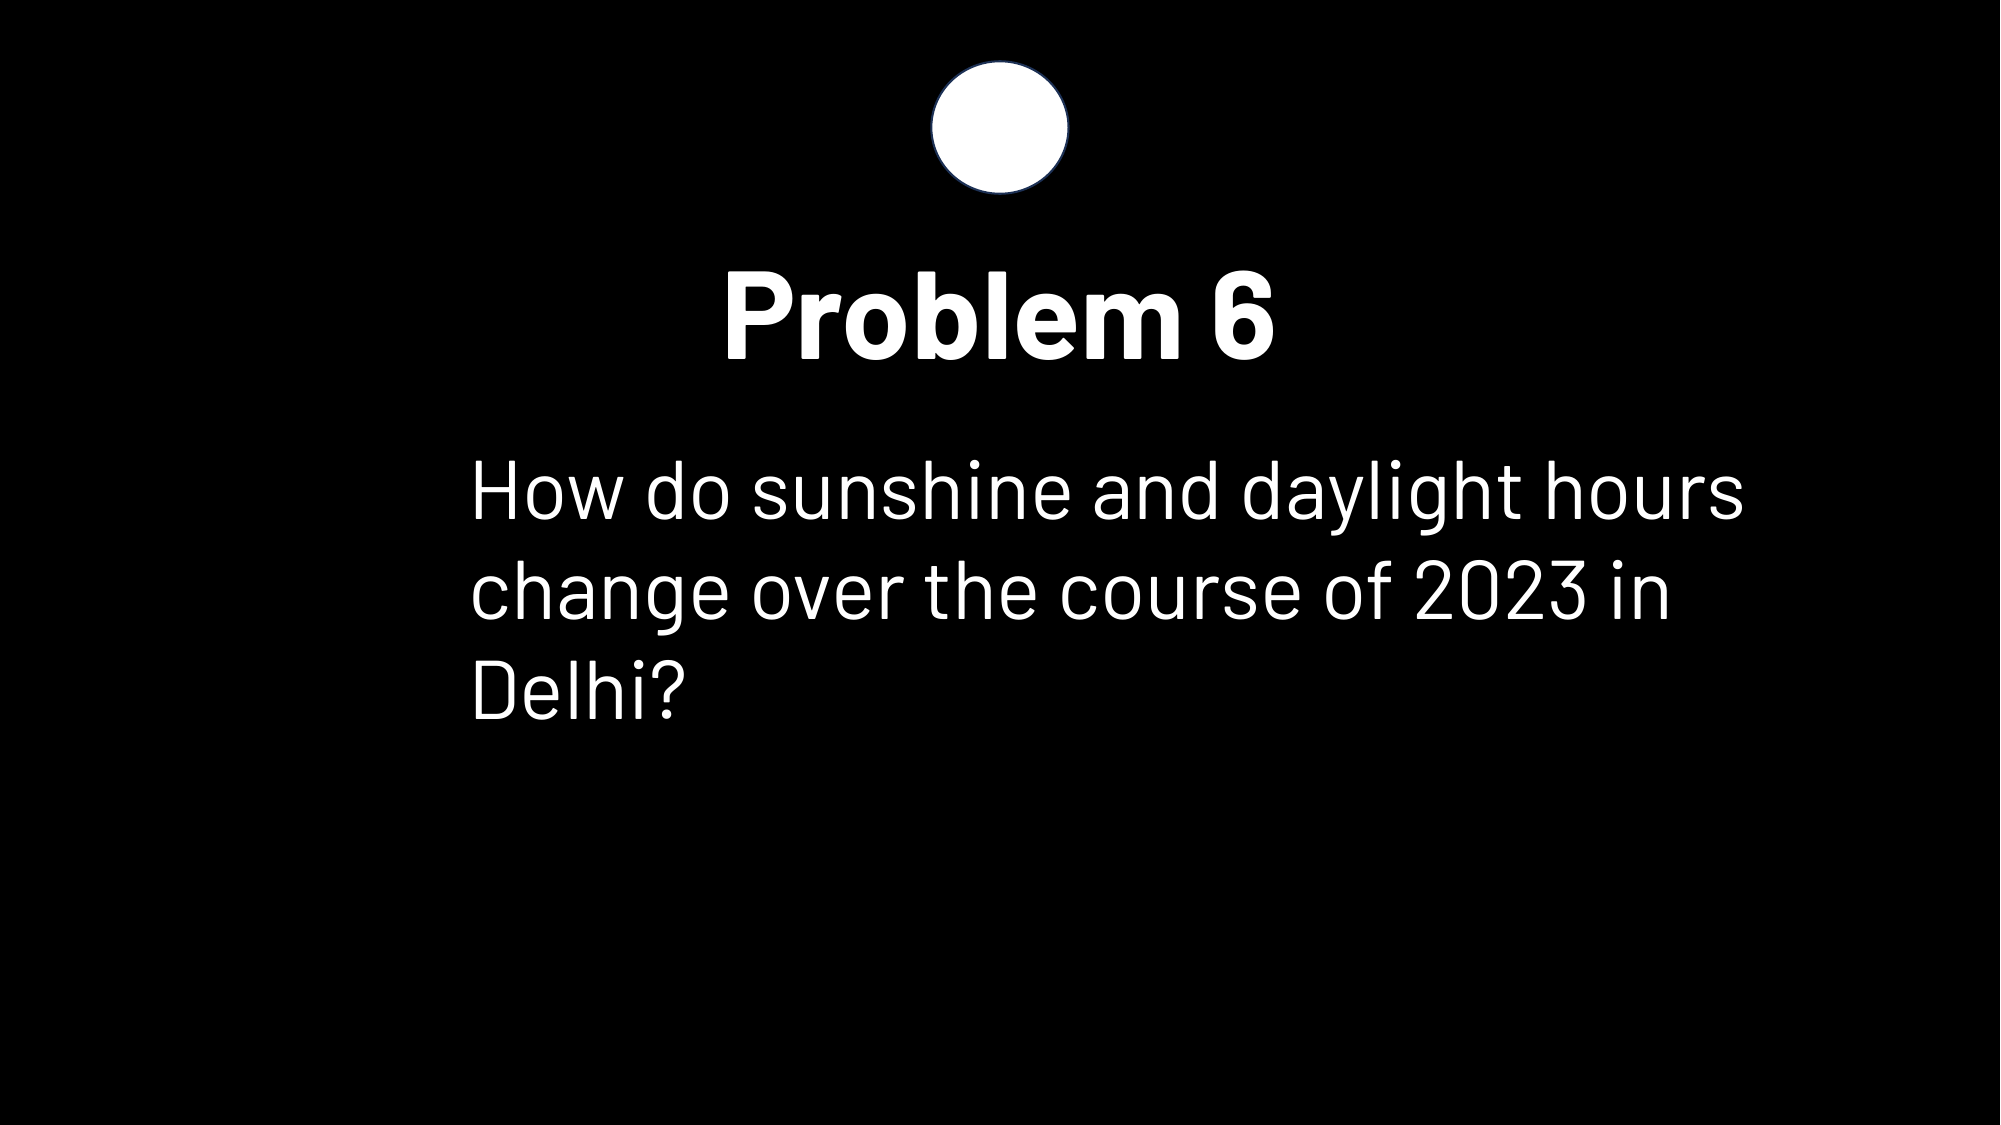

Problem 6
How do sunshine and daylight hours change over the course of 2023 in Delhi?